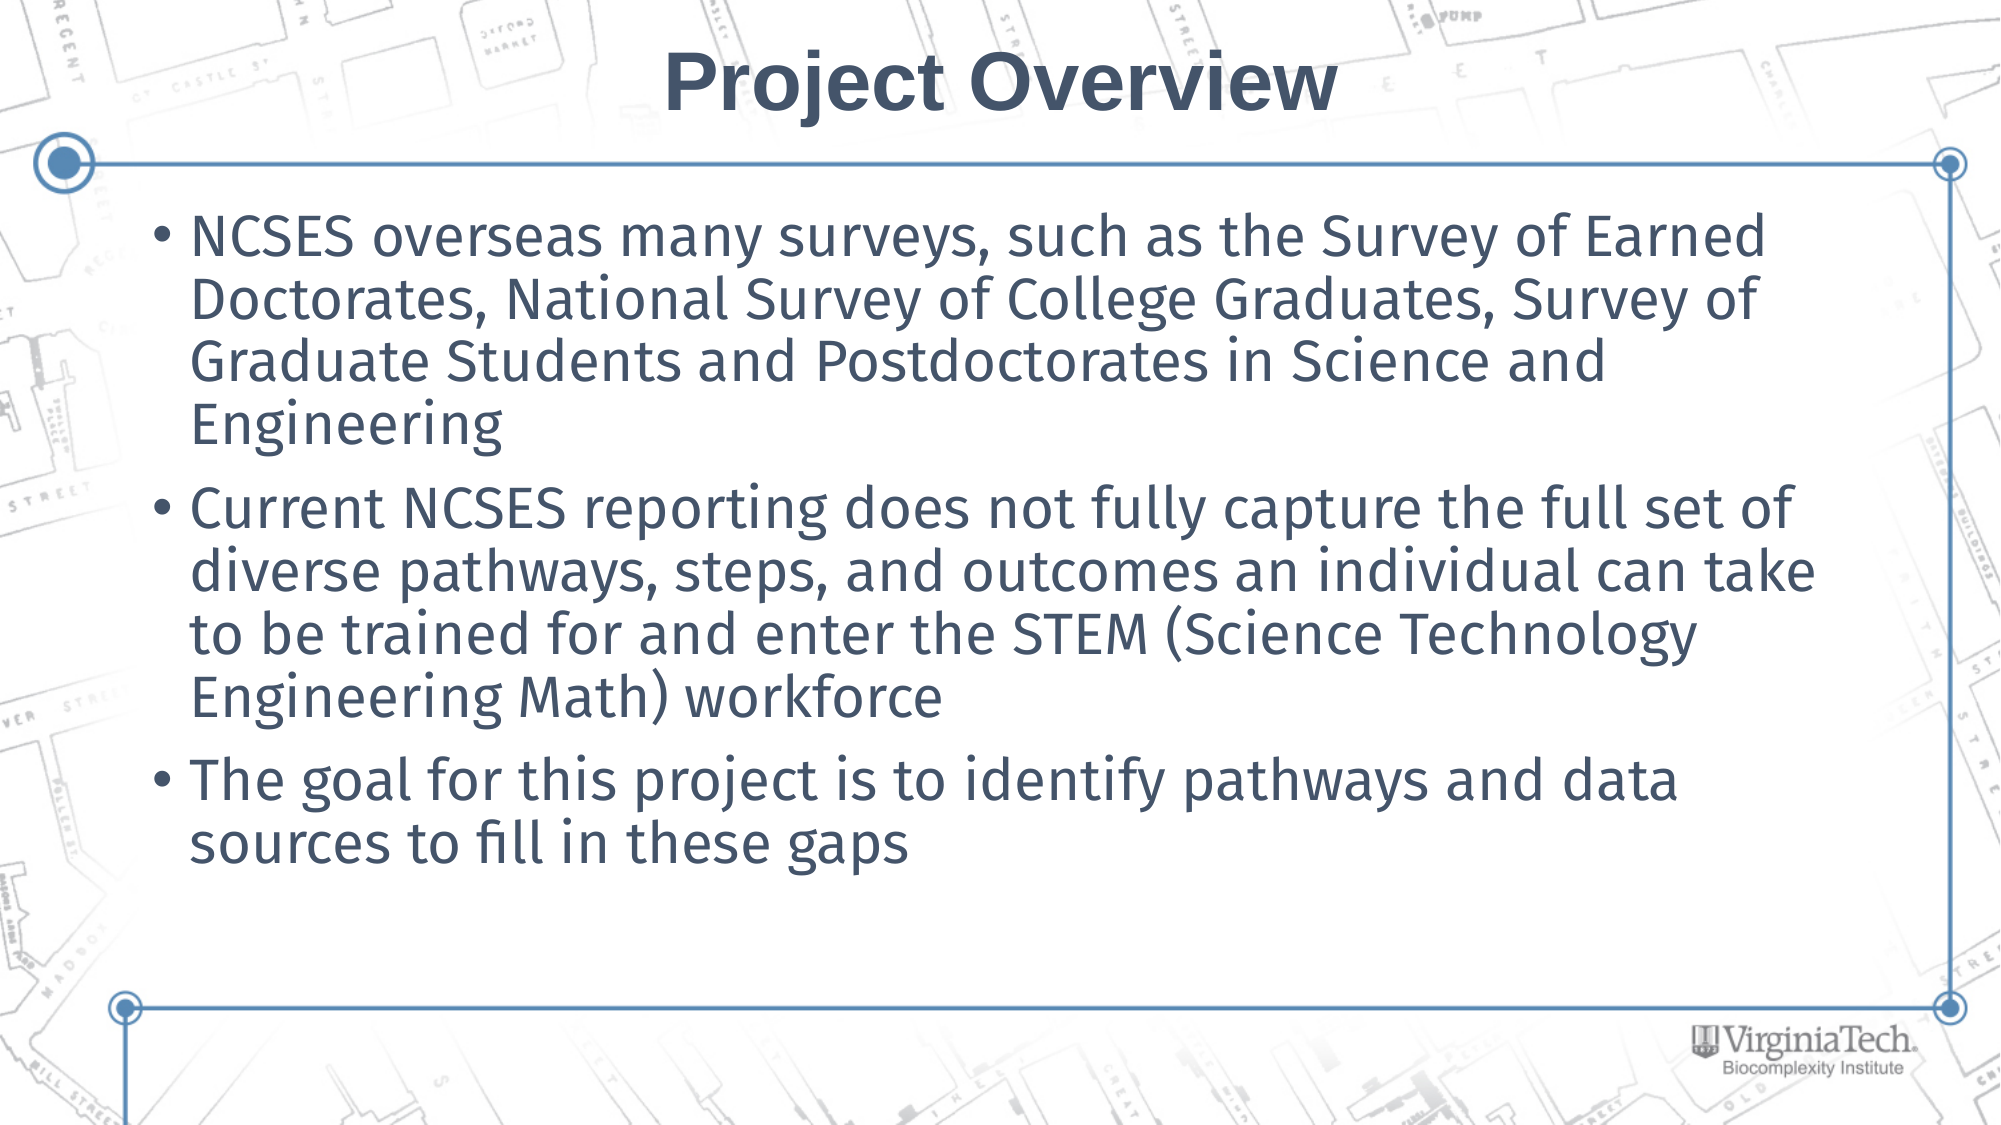

# Project Overview
NCSES overseas many surveys, such as the Survey of Earned Doctorates, National Survey of College Graduates, Survey of Graduate Students and Postdoctorates in Science and Engineering
Current NCSES reporting does not fully capture the full set of diverse pathways, steps, and outcomes an individual can take to be trained for and enter the STEM (Science Technology Engineering Math) workforce
The goal for this project is to identify pathways and data sources to fill in these gaps